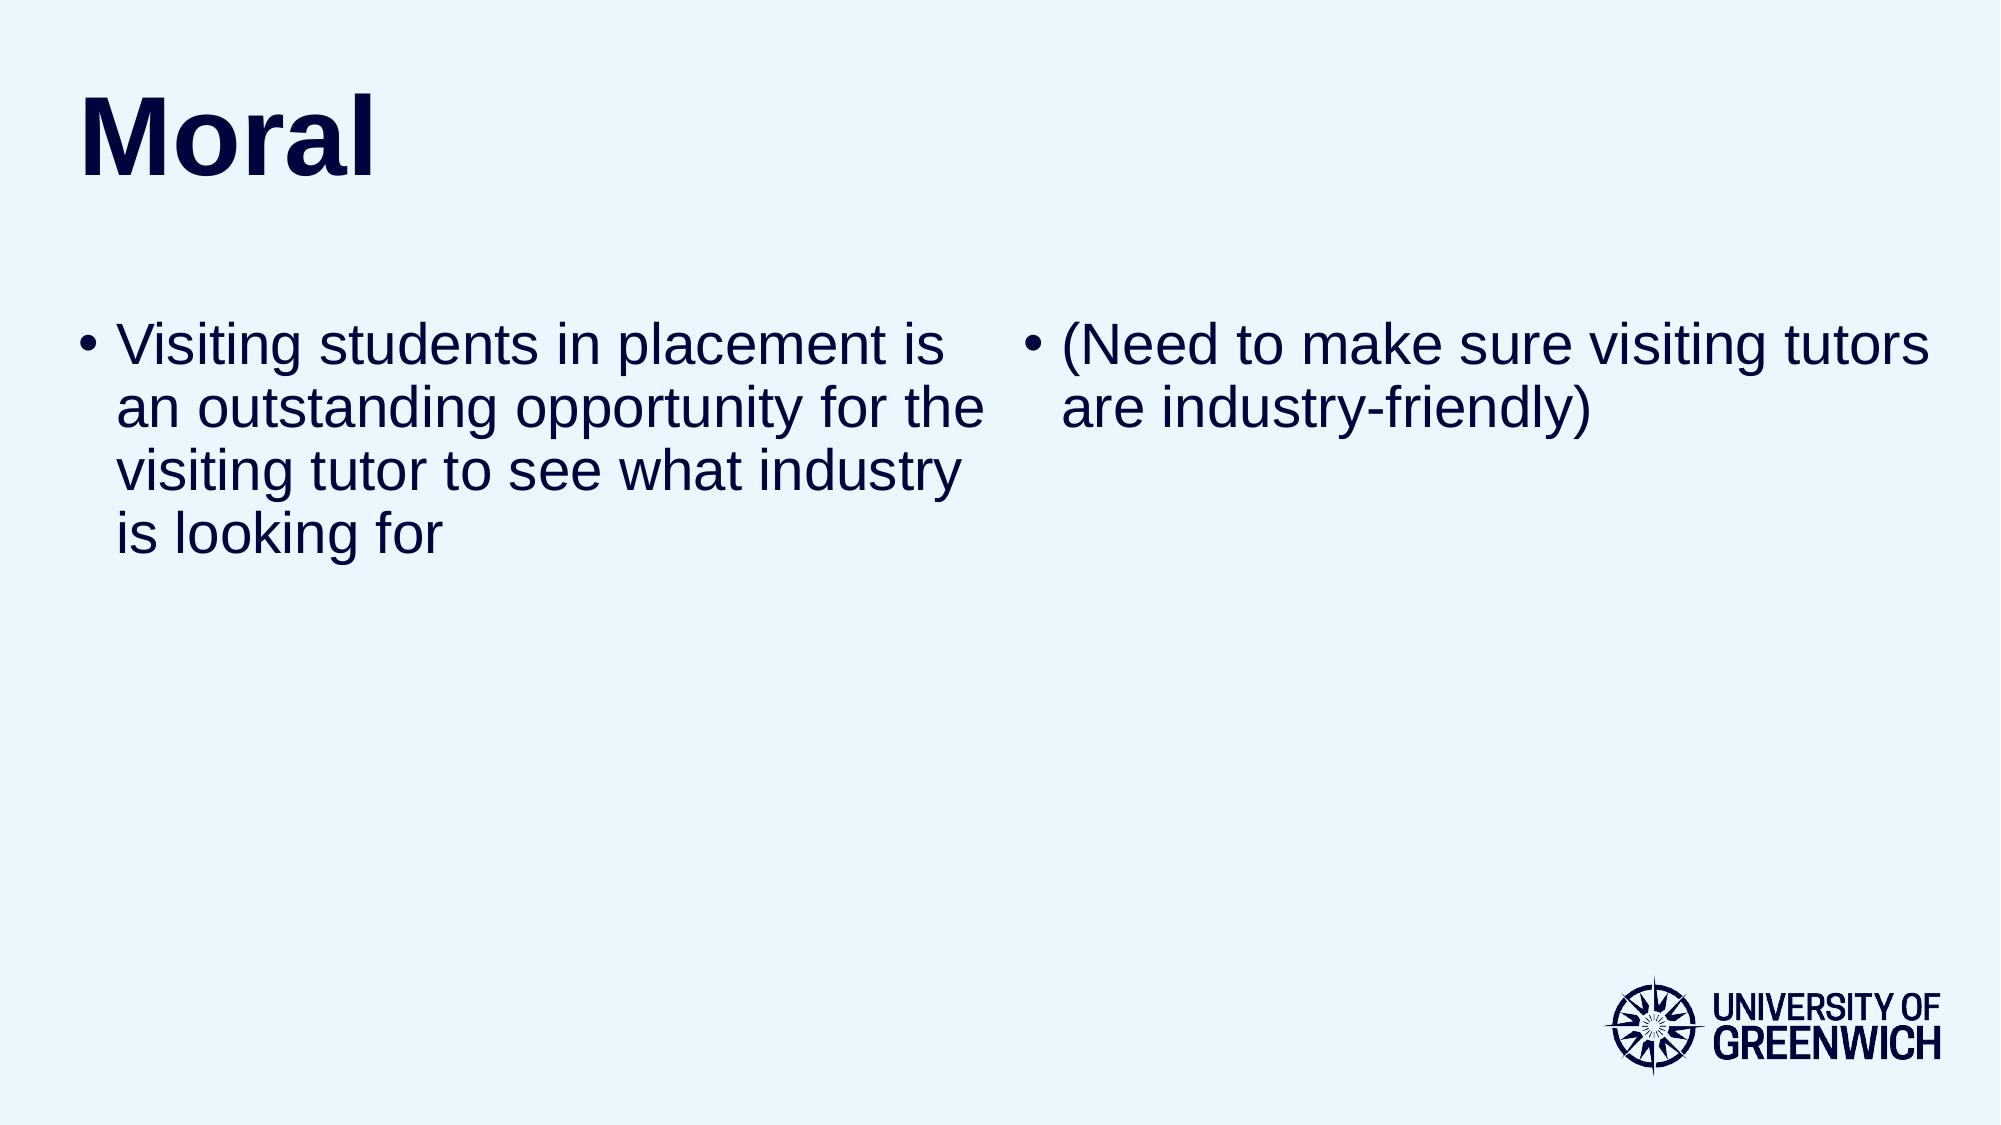

# Moral
Visiting students in placement is an outstanding opportunity for the visiting tutor to see what industry is looking for
(Need to make sure visiting tutors are industry-friendly)